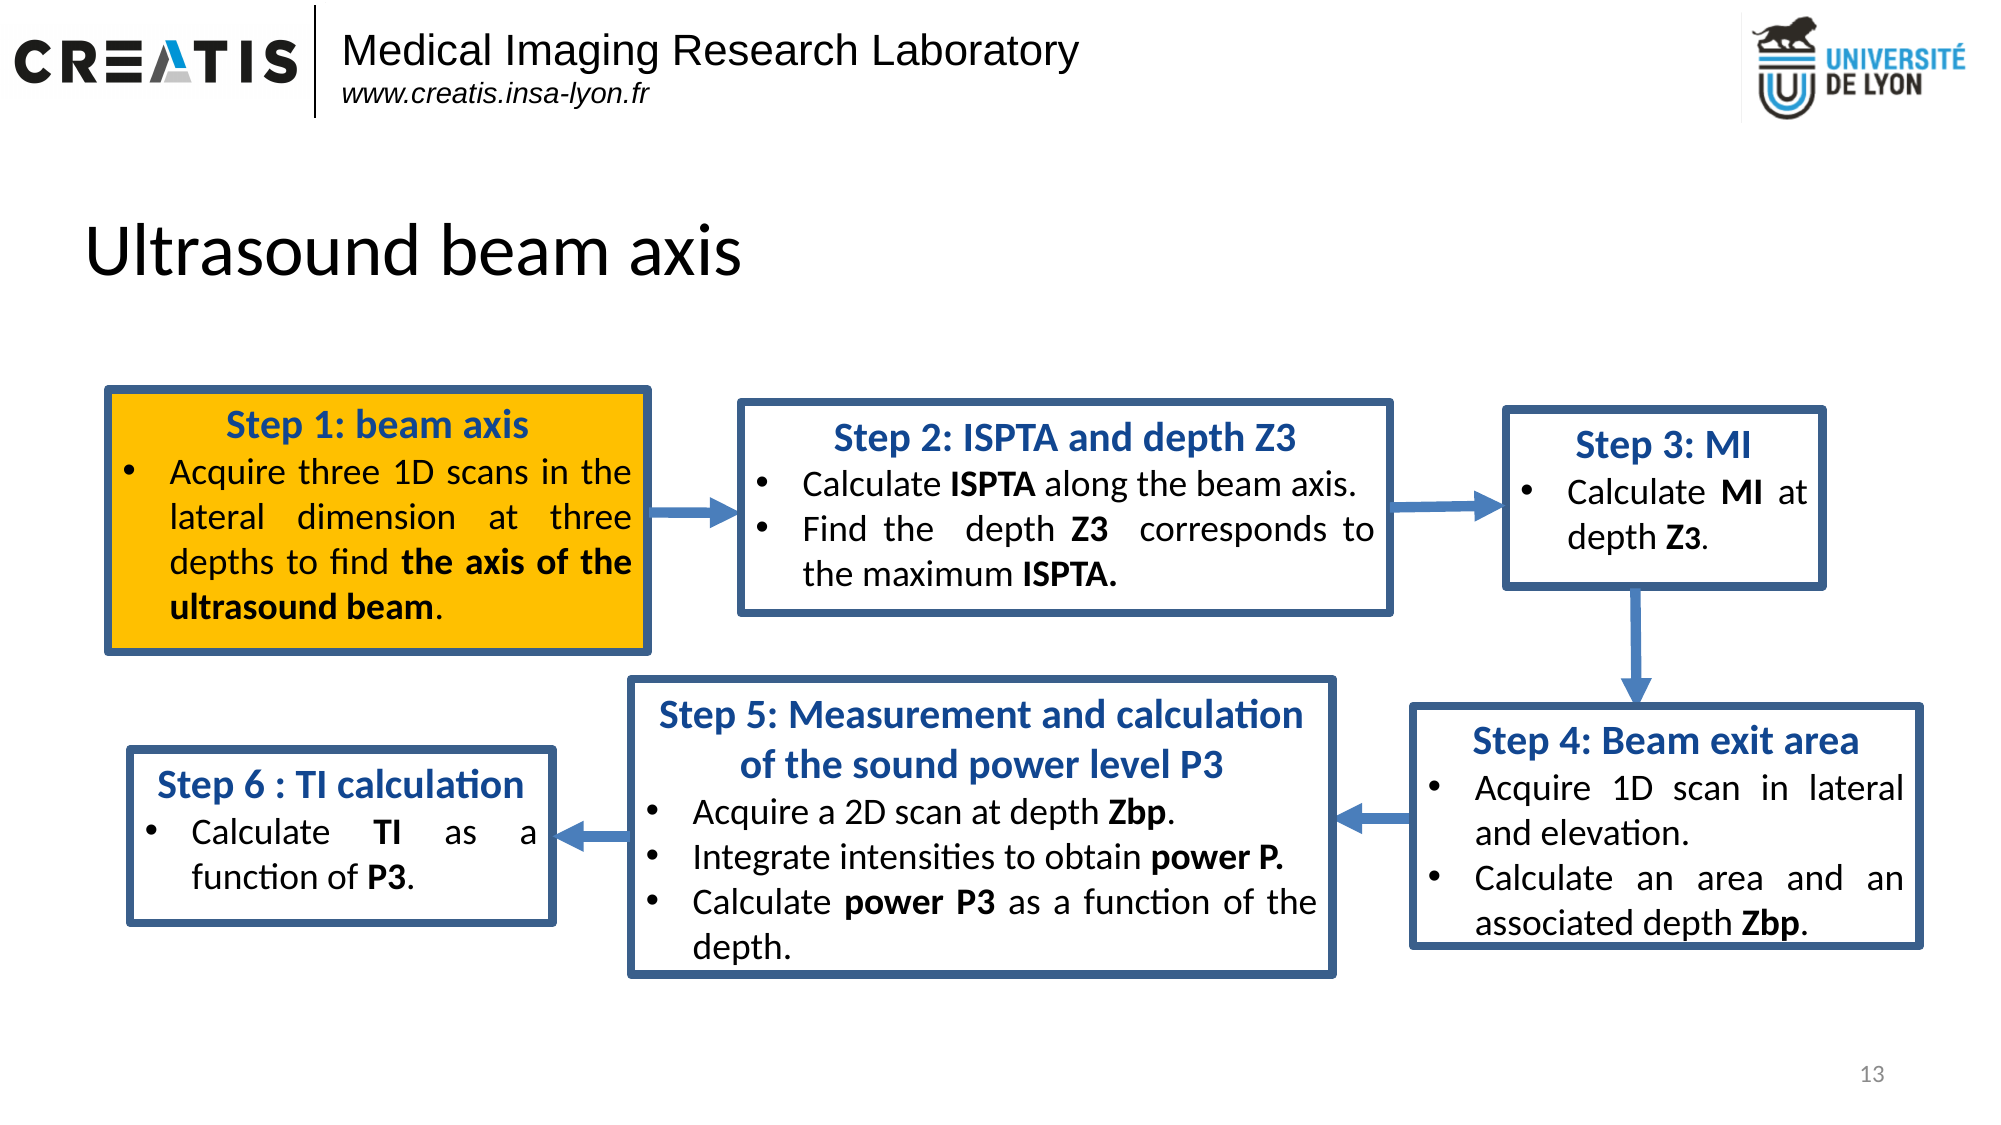

Ultrasound beam axis
Step 1: beam axis
Acquire three 1D scans in the lateral dimension at three depths to find the axis of the ultrasound beam.
Step 2: ISPTA and depth Z3
Calculate ISPTA along the beam axis.
Find the  depth Z3  corresponds to the maximum ISPTA.
Step 3: MI
Calculate MI at depth Z3.
Step 5: Measurement and calculation of the sound power level P3
Acquire a 2D scan at depth Zbp.
Integrate intensities to obtain power P.
Calculate power P3 as a function of the depth.
Step 4: Beam exit area
Acquire 1D scan in lateral and elevation.
Calculate an area and an associated depth Zbp.
Step 6 : TI calculation
Calculate TI as a function of P3.
13